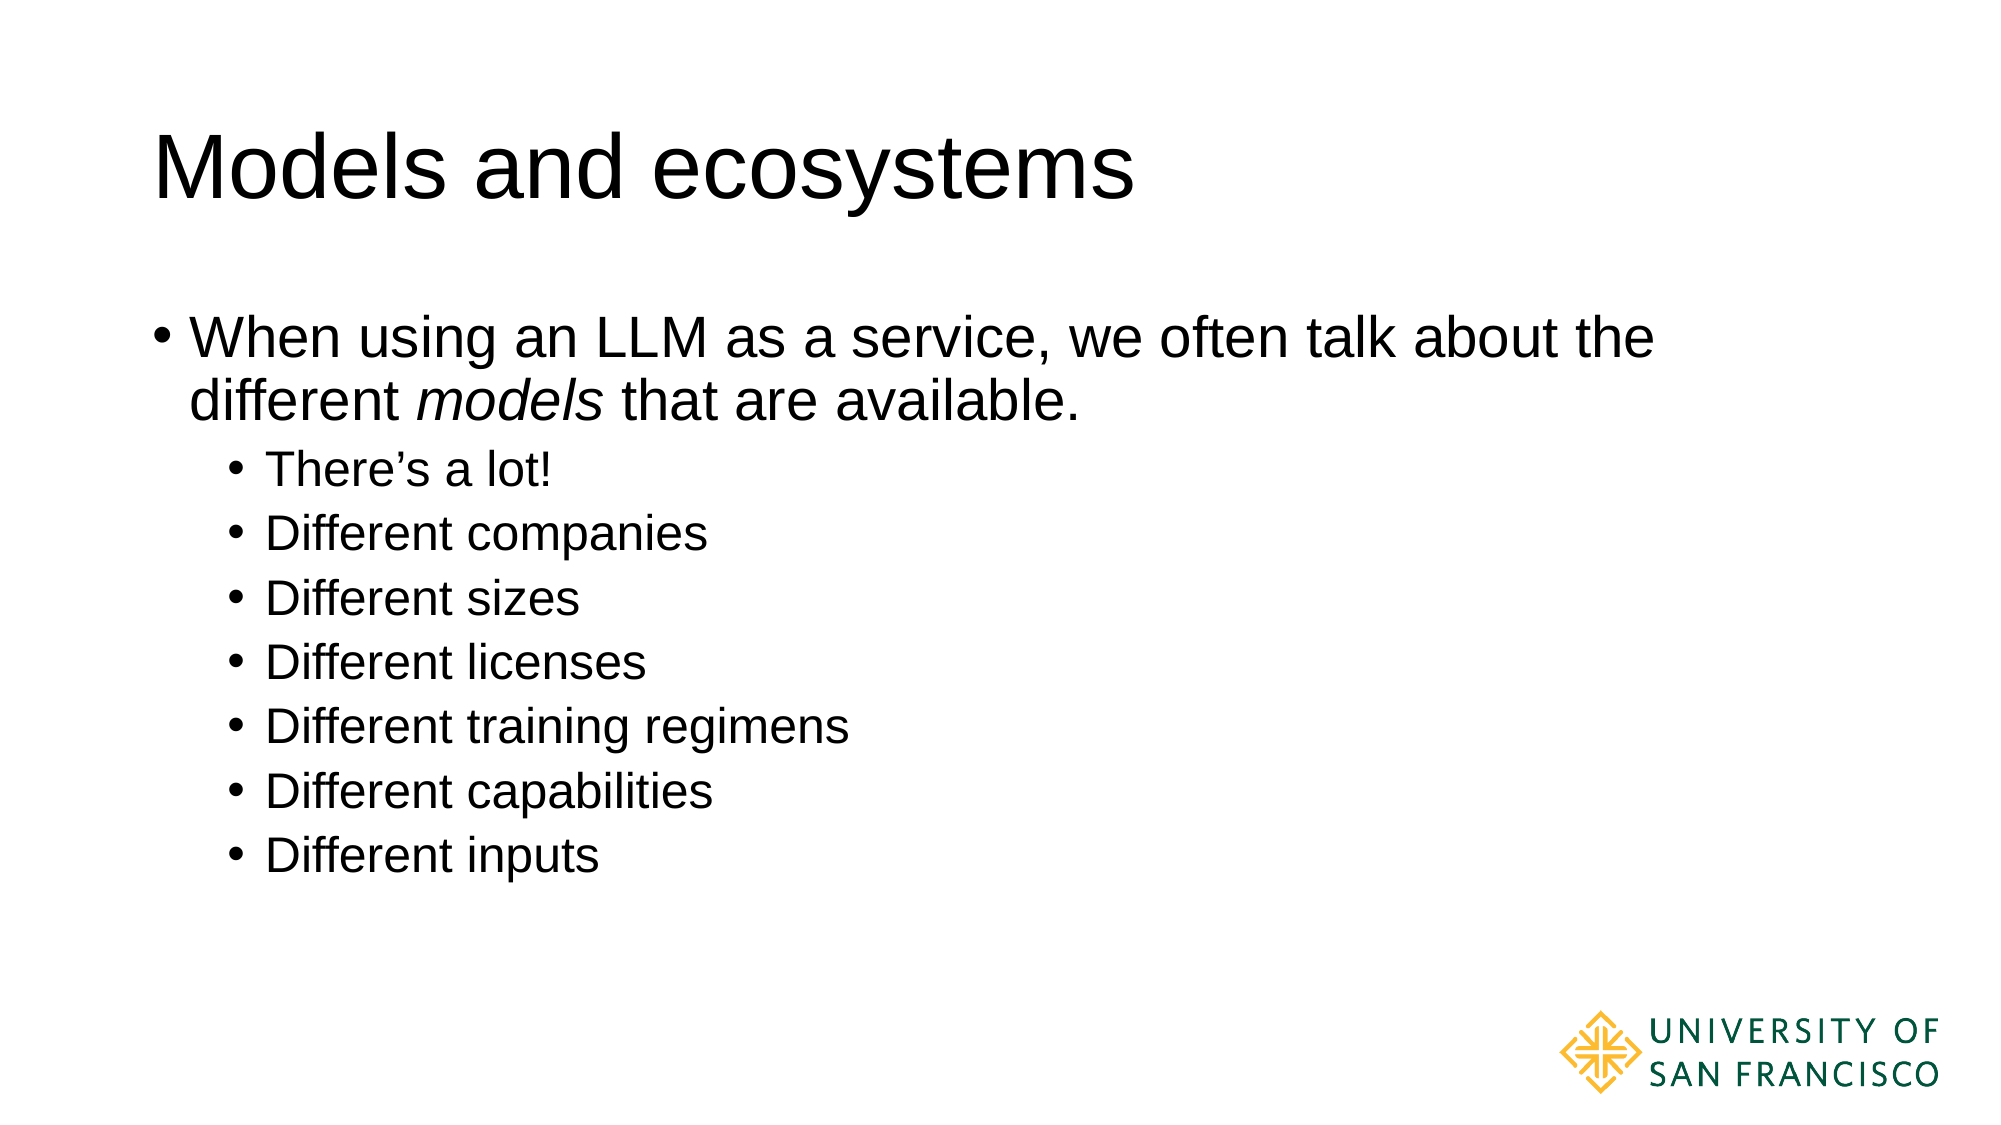

# Models and ecosystems
When using an LLM as a service, we often talk about the different models that are available.
There’s a lot!
Different companies
Different sizes
Different licenses
Different training regimens
Different capabilities
Different inputs